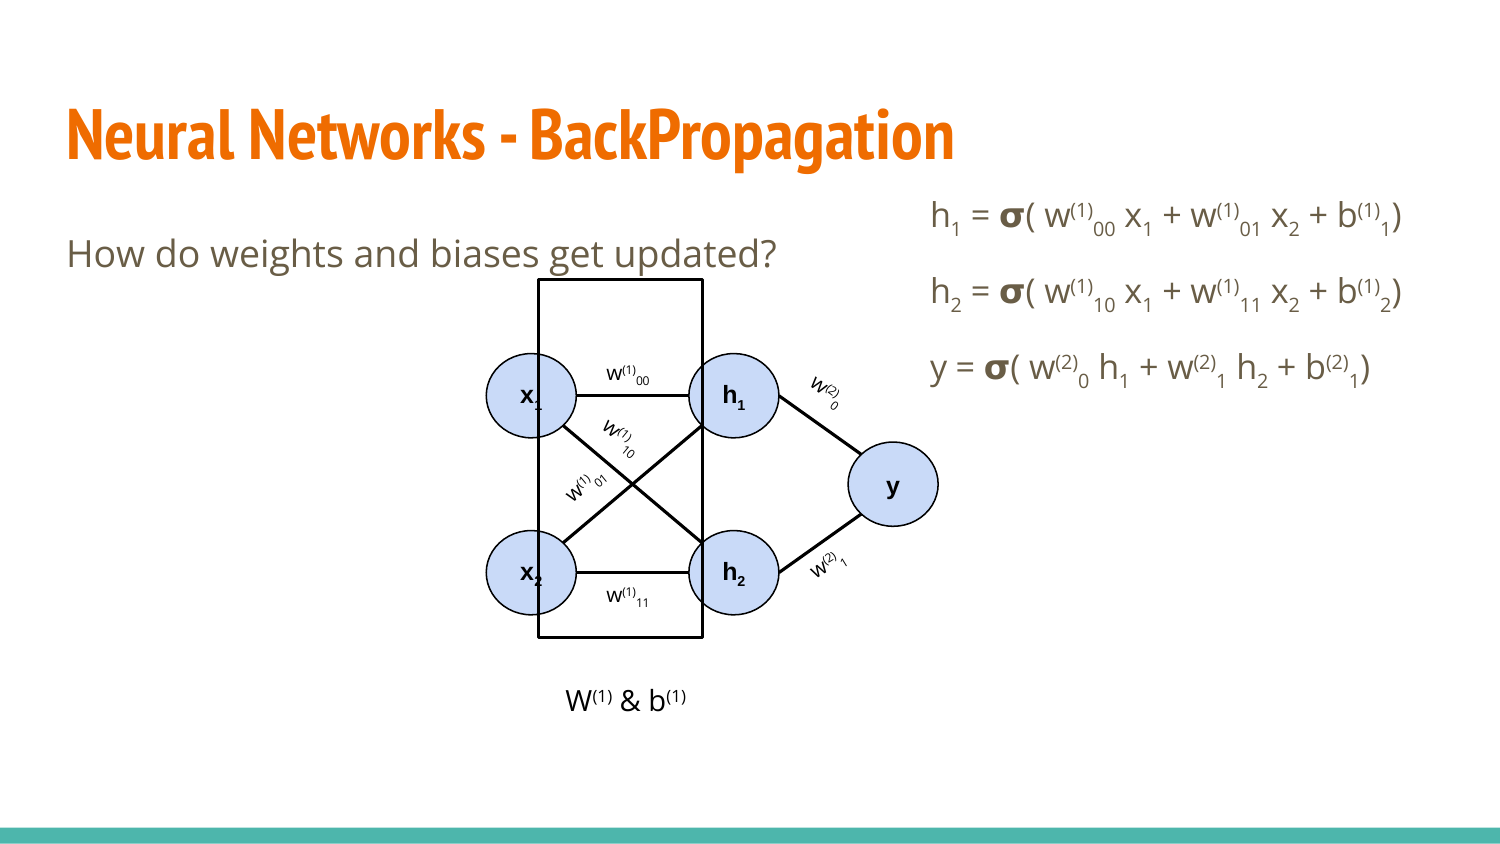

# Neural Networks - BackPropagation
h1 = 𝞂( w(1)00 x1 + w(1)01 x2 + b(1)1)
h2 = 𝞂( w(1)10 x1 + w(1)11 x2 + b(1)2)
y = 𝞂( w(2)0 h1 + w(2)1 h2 + b(2)1)
How do weights and biases get updated?

w(1)00
x1
h1
w(2)0
w(1)10
y
w(1)01
x2
h2
w(2)1
w(1)11
W(1) & b(1)